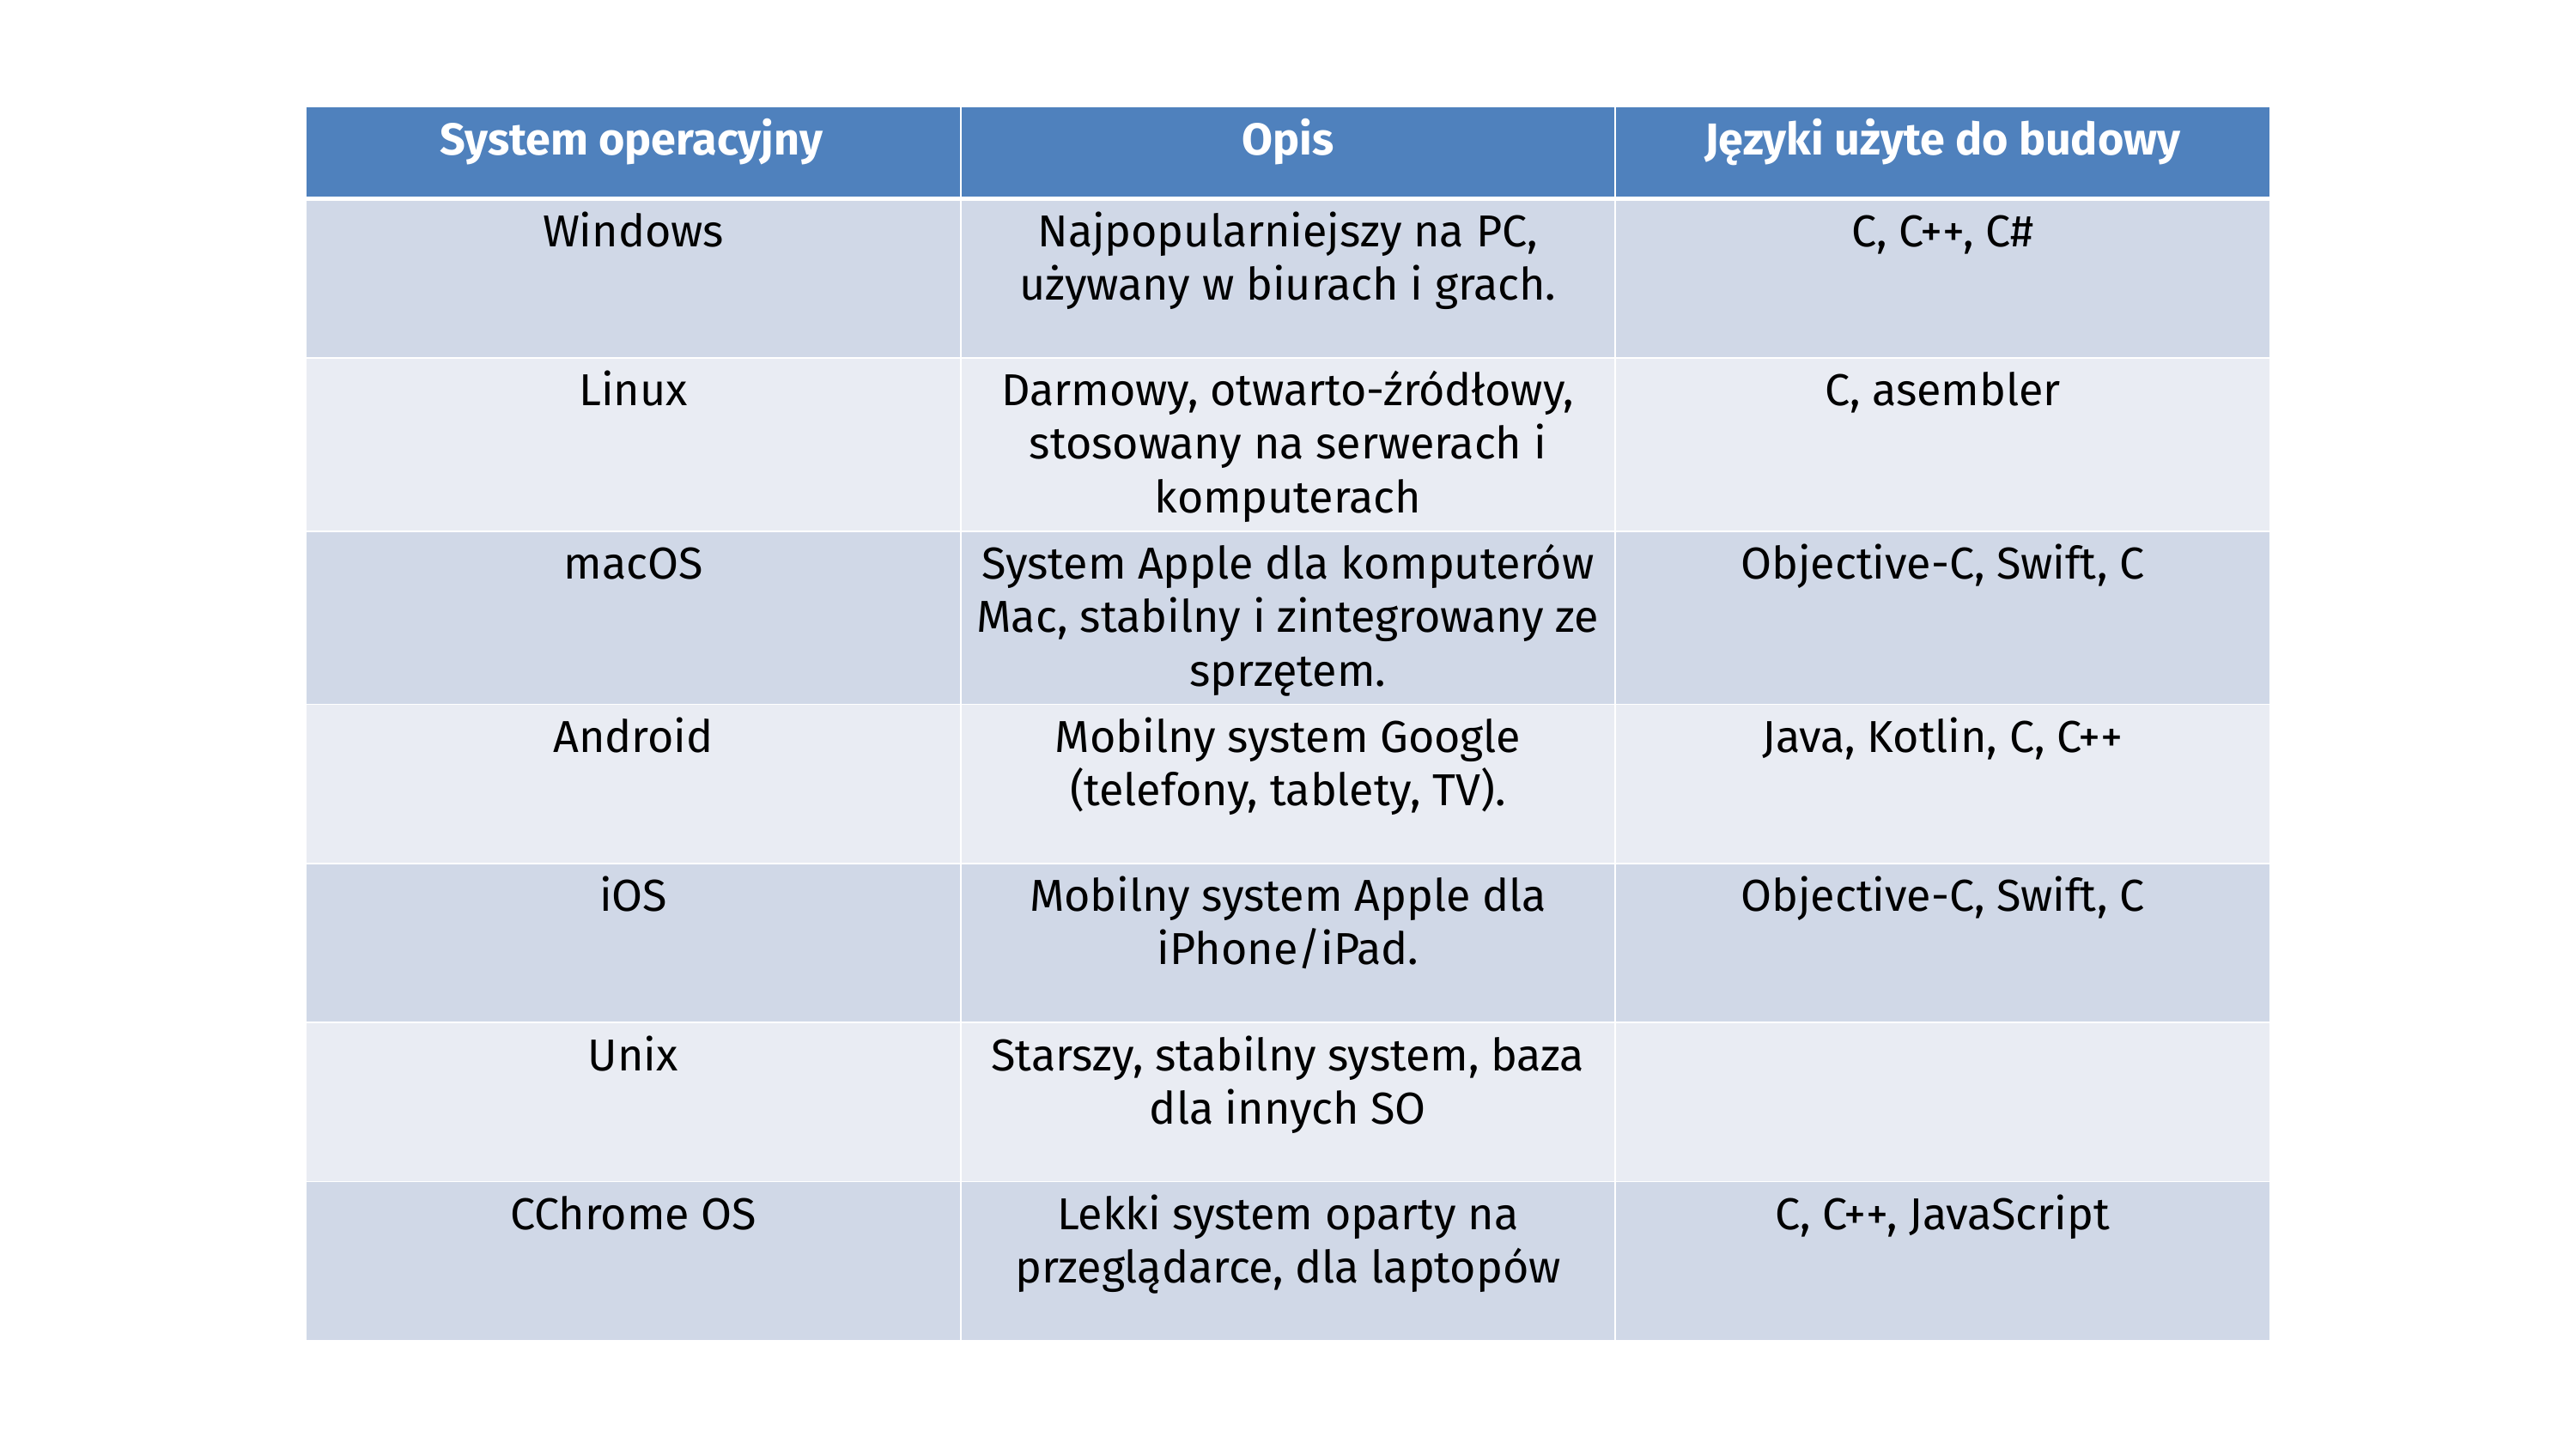

| System operacyjny | Opis | Języki użyte do budowy |
| --- | --- | --- |
| Windows | Najpopularniejszy na PC, używany w biurach i grach. | C, C++, C# |
| Linux | Darmowy, otwarto-źródłowy, stosowany na serwerach i komputerach | C, asembler |
| macOS | System Apple dla komputerów Mac, stabilny i zintegrowany ze sprzętem. | Objective-C, Swift, C |
| Android | Mobilny system Google (telefony, tablety, TV). | Java, Kotlin, C, C++ |
| iOS | Mobilny system Apple dla iPhone/iPad. | Objective-C, Swift, C |
| Unix | Starszy, stabilny system, baza dla innych SO |  |
| CChrome OS | Lekki system oparty na przeglądarce, dla laptopów | C, C++, JavaScript |